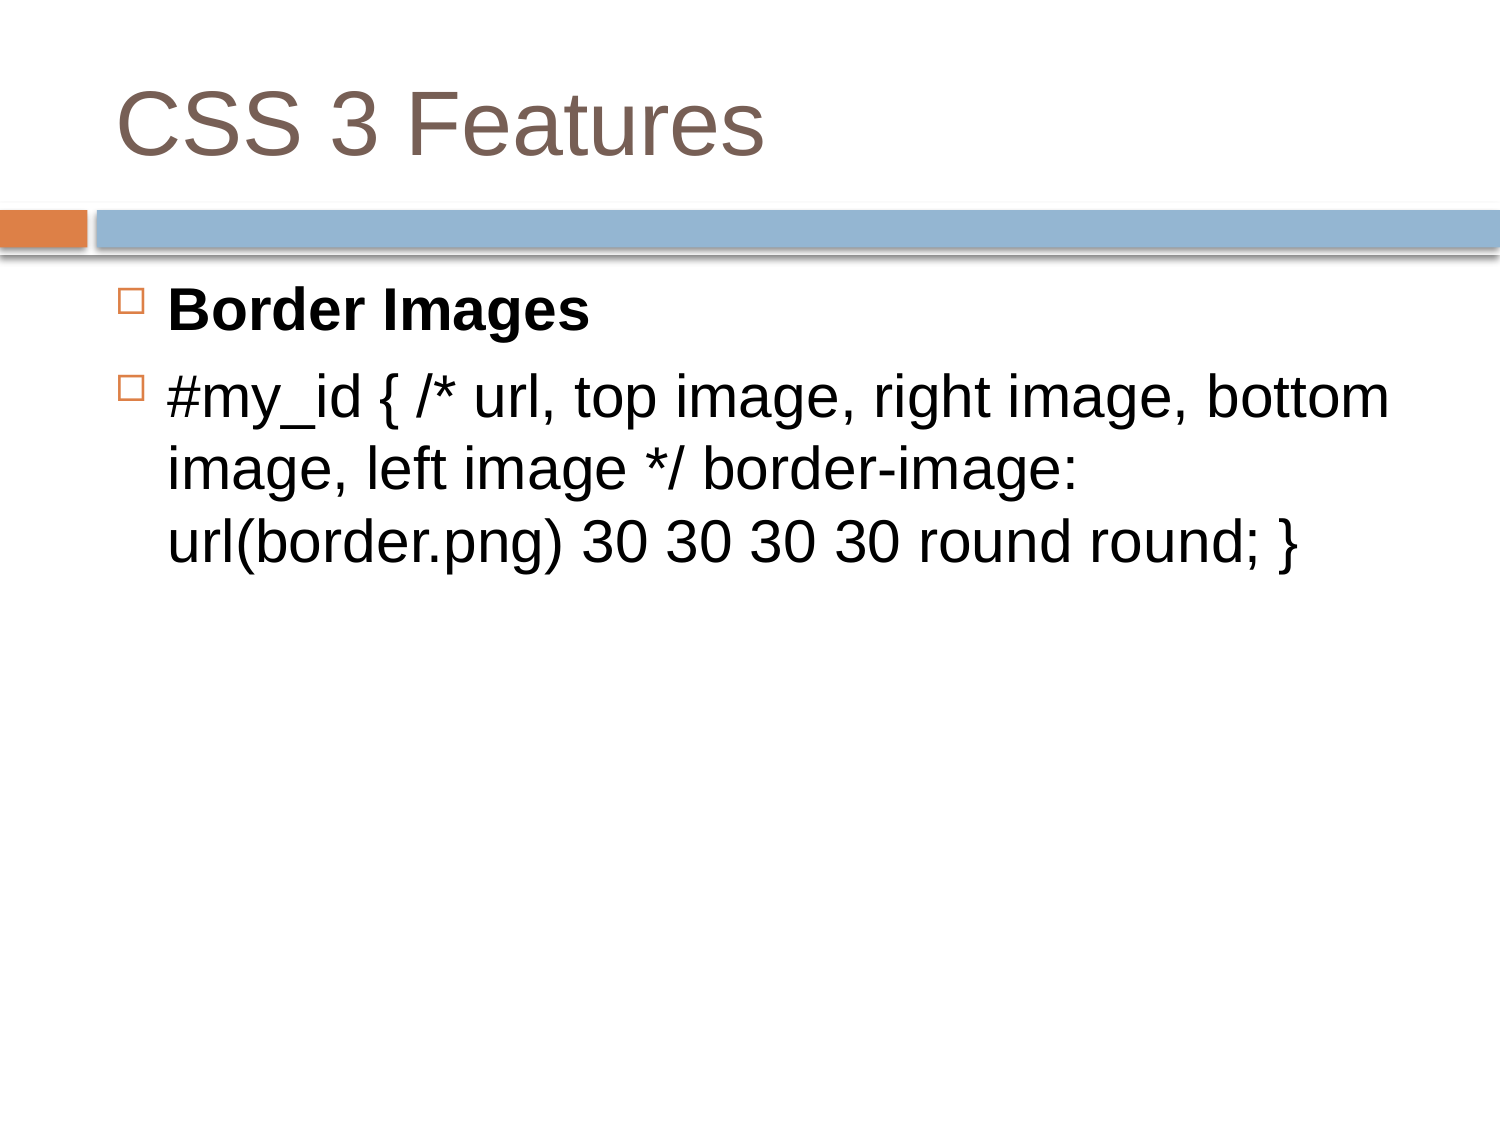

# CSS 3 Features
Border Images
#my_id { /* url, top image, right image, bottom image, left image */ border-image: url(border.png) 30 30 30 30 round round; }